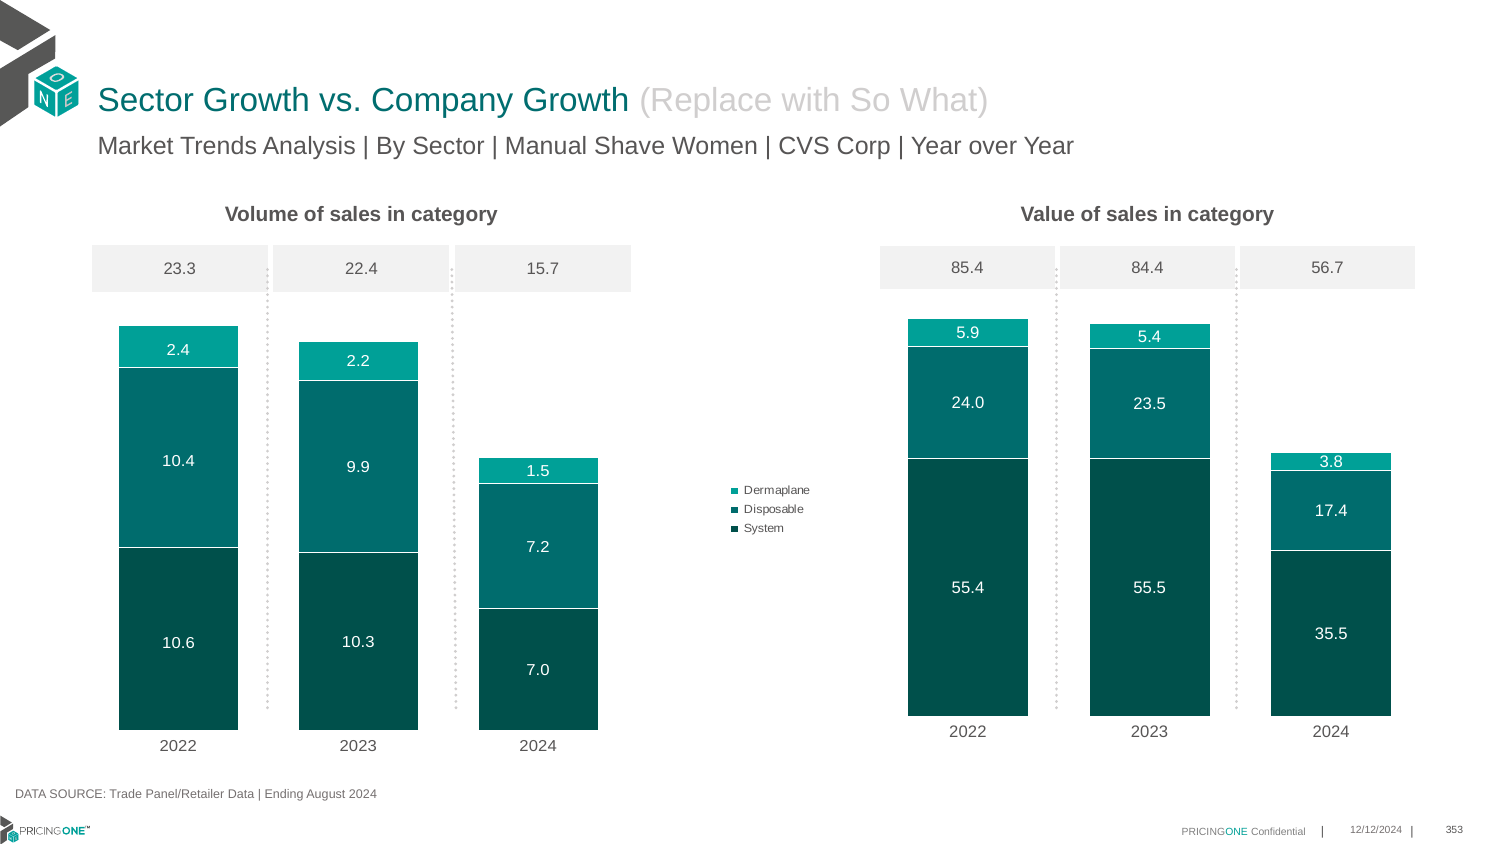

# Sector Growth vs. Company Growth (Replace with So What)
Market Trends Analysis | By Sector | Manual Shave Women | CVS Corp | Year over Year
| Value of sales in category |  |  |
| --- | --- | --- |
| 85.4 | 84.4 | 56.7 |
| Volume of sales in category |  |  |
| --- | --- | --- |
| 23.3 | 22.4 | 15.7 |

### Chart

| Category | System | Disposable | Dermaplane |
|---|---|---|---|
| 2022 | 55.392627 | 24.041487 | 5.926348 |
| 2023 | 55.463483 | 23.548879 | 5.36483 |
| 2024 | 35.493733 | 17.397178 | 3.829651 |

### Chart

| Category | System | Disposable | Dermaplane |
|---|---|---|---|
| 2022 | 10.556047 | 10.395502 | 2.384464 |
| 2023 | 10.287212 | 9.931166 | 2.195131 |
| 2024 | 7.023218 | 7.215753 | 1.488377 |
DATA SOURCE: Trade Panel/Retailer Data | Ending August 2024

12/12/2024
353